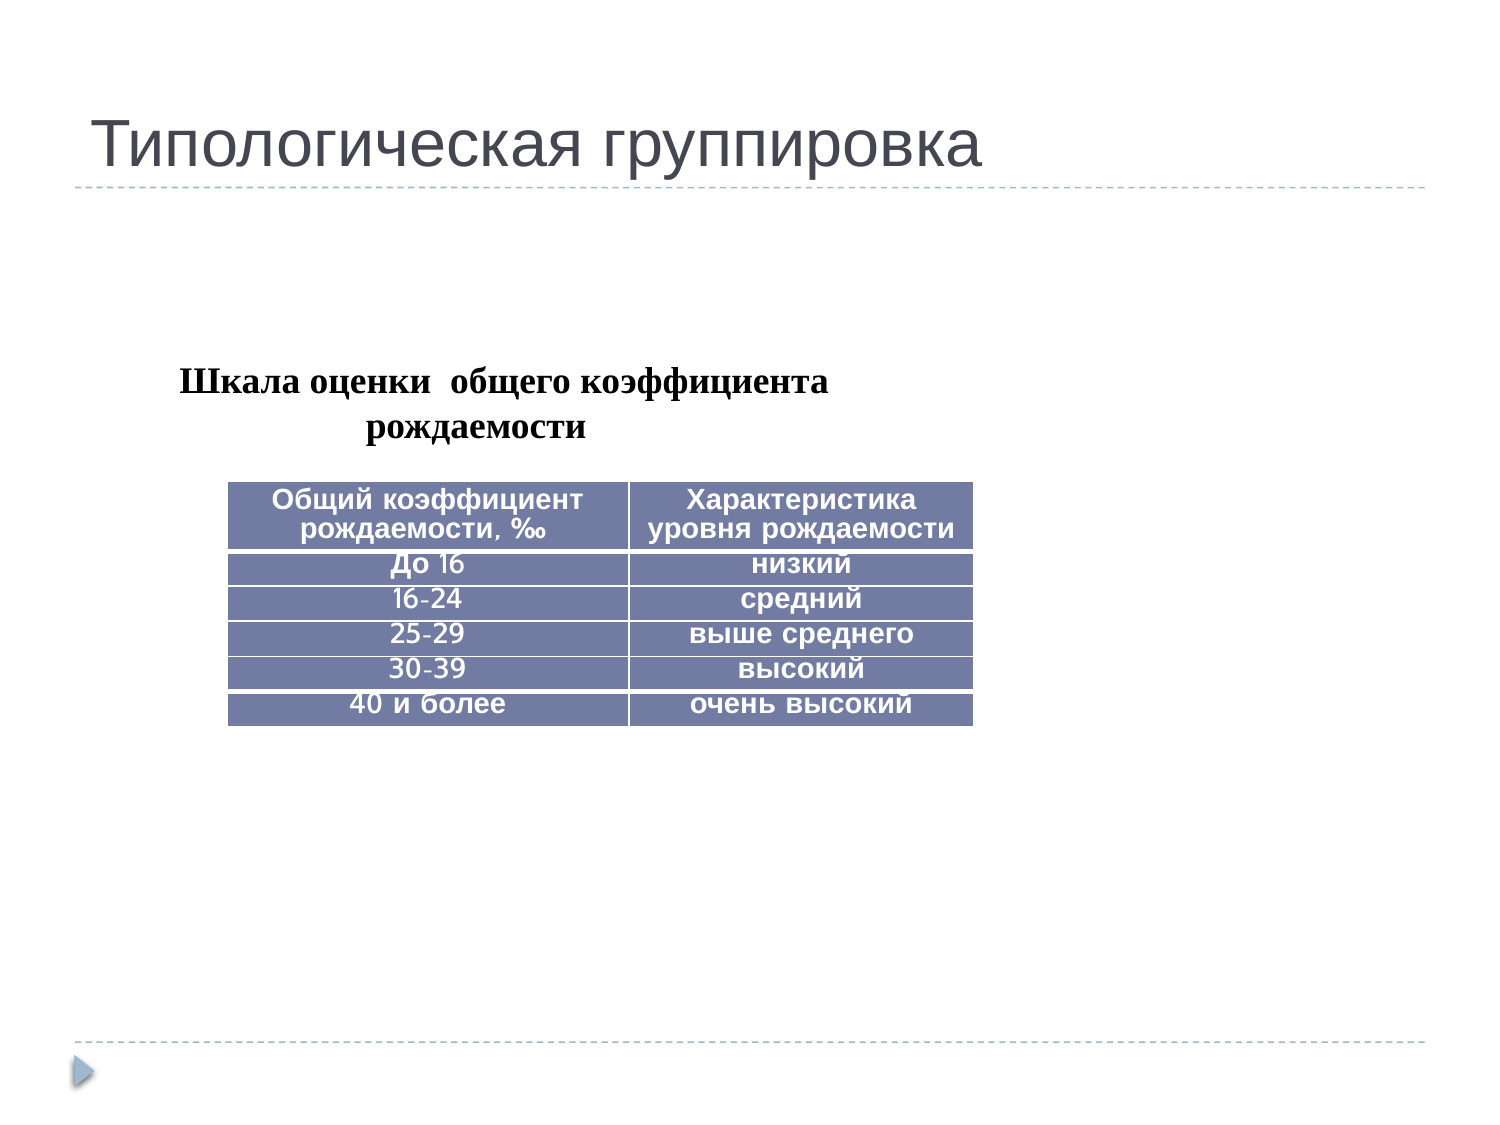

# Типологическая группировка
Шкала оценки  общего коэффициента рождаемости
| Общий коэффициент рождаемости, ‰ | Характеристика уровня рождаемости |
| --- | --- |
| До 16 | низкий |
| 16-24 | средний |
| 25-29 | выше среднего |
| 30-39 | высокий |
| 40 и более | очень высокий |